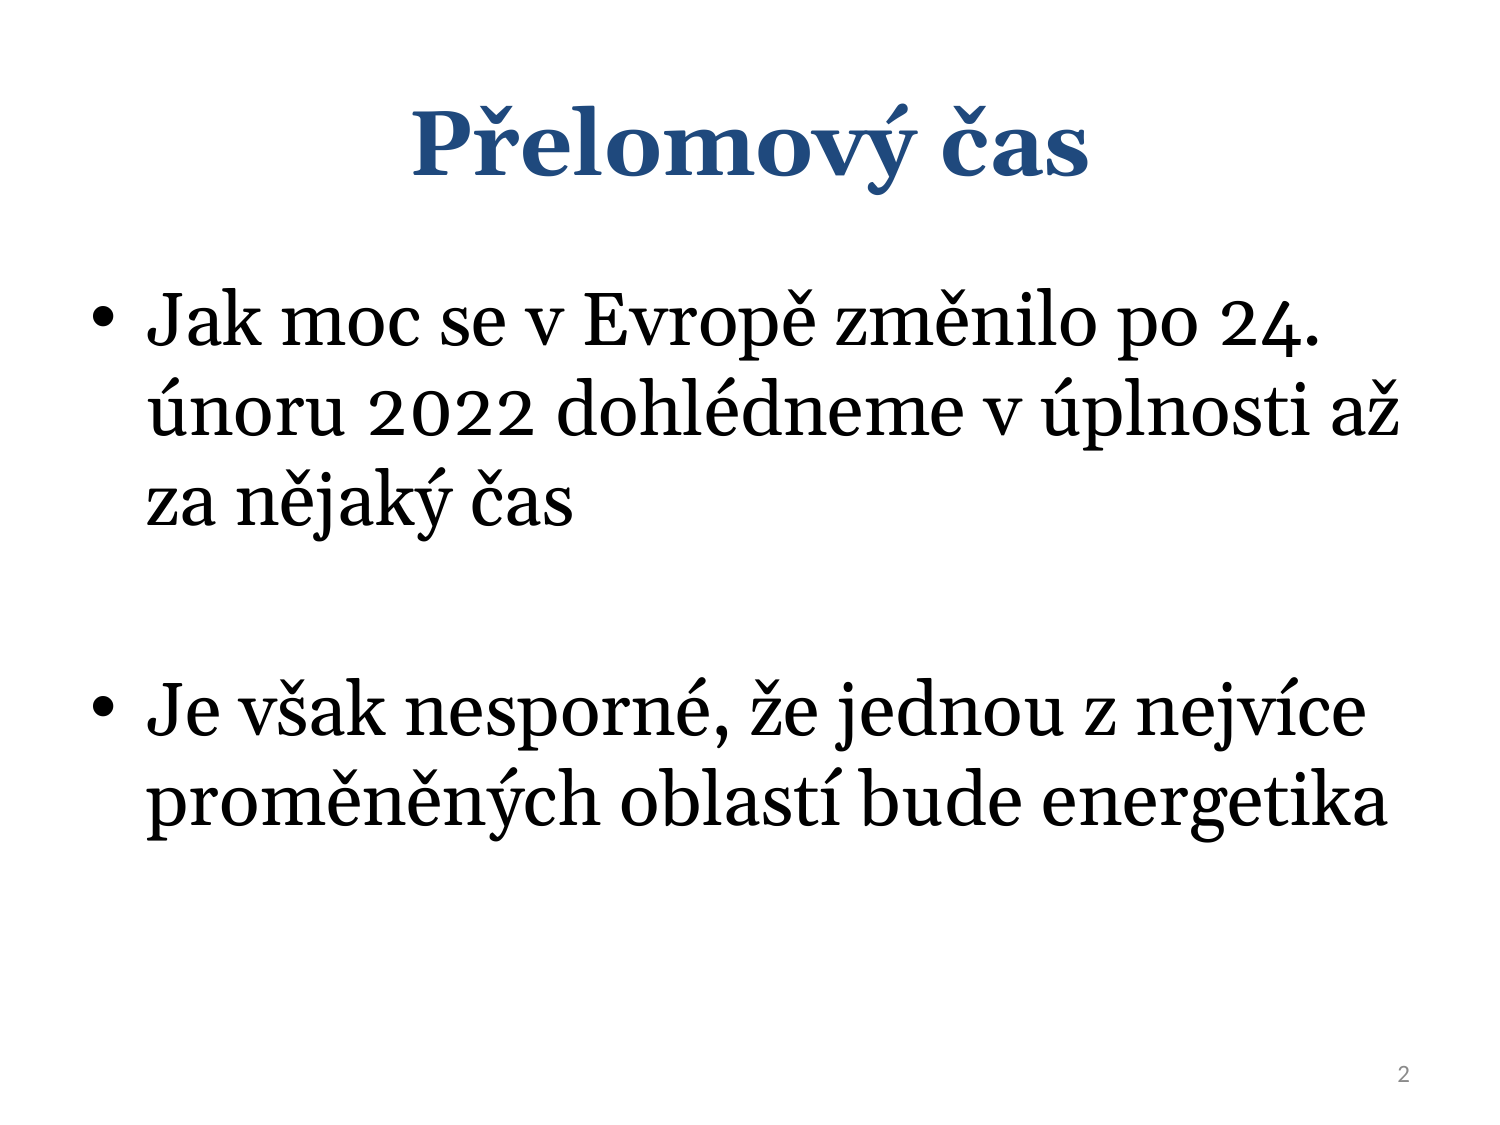

# Přelomový čas
Jak moc se v Evropě změnilo po 24. únoru 2022 dohlédneme v úplnosti až za nějaký čas

Je však nesporné, že jednou z nejvíce proměněných oblastí bude energetika

2